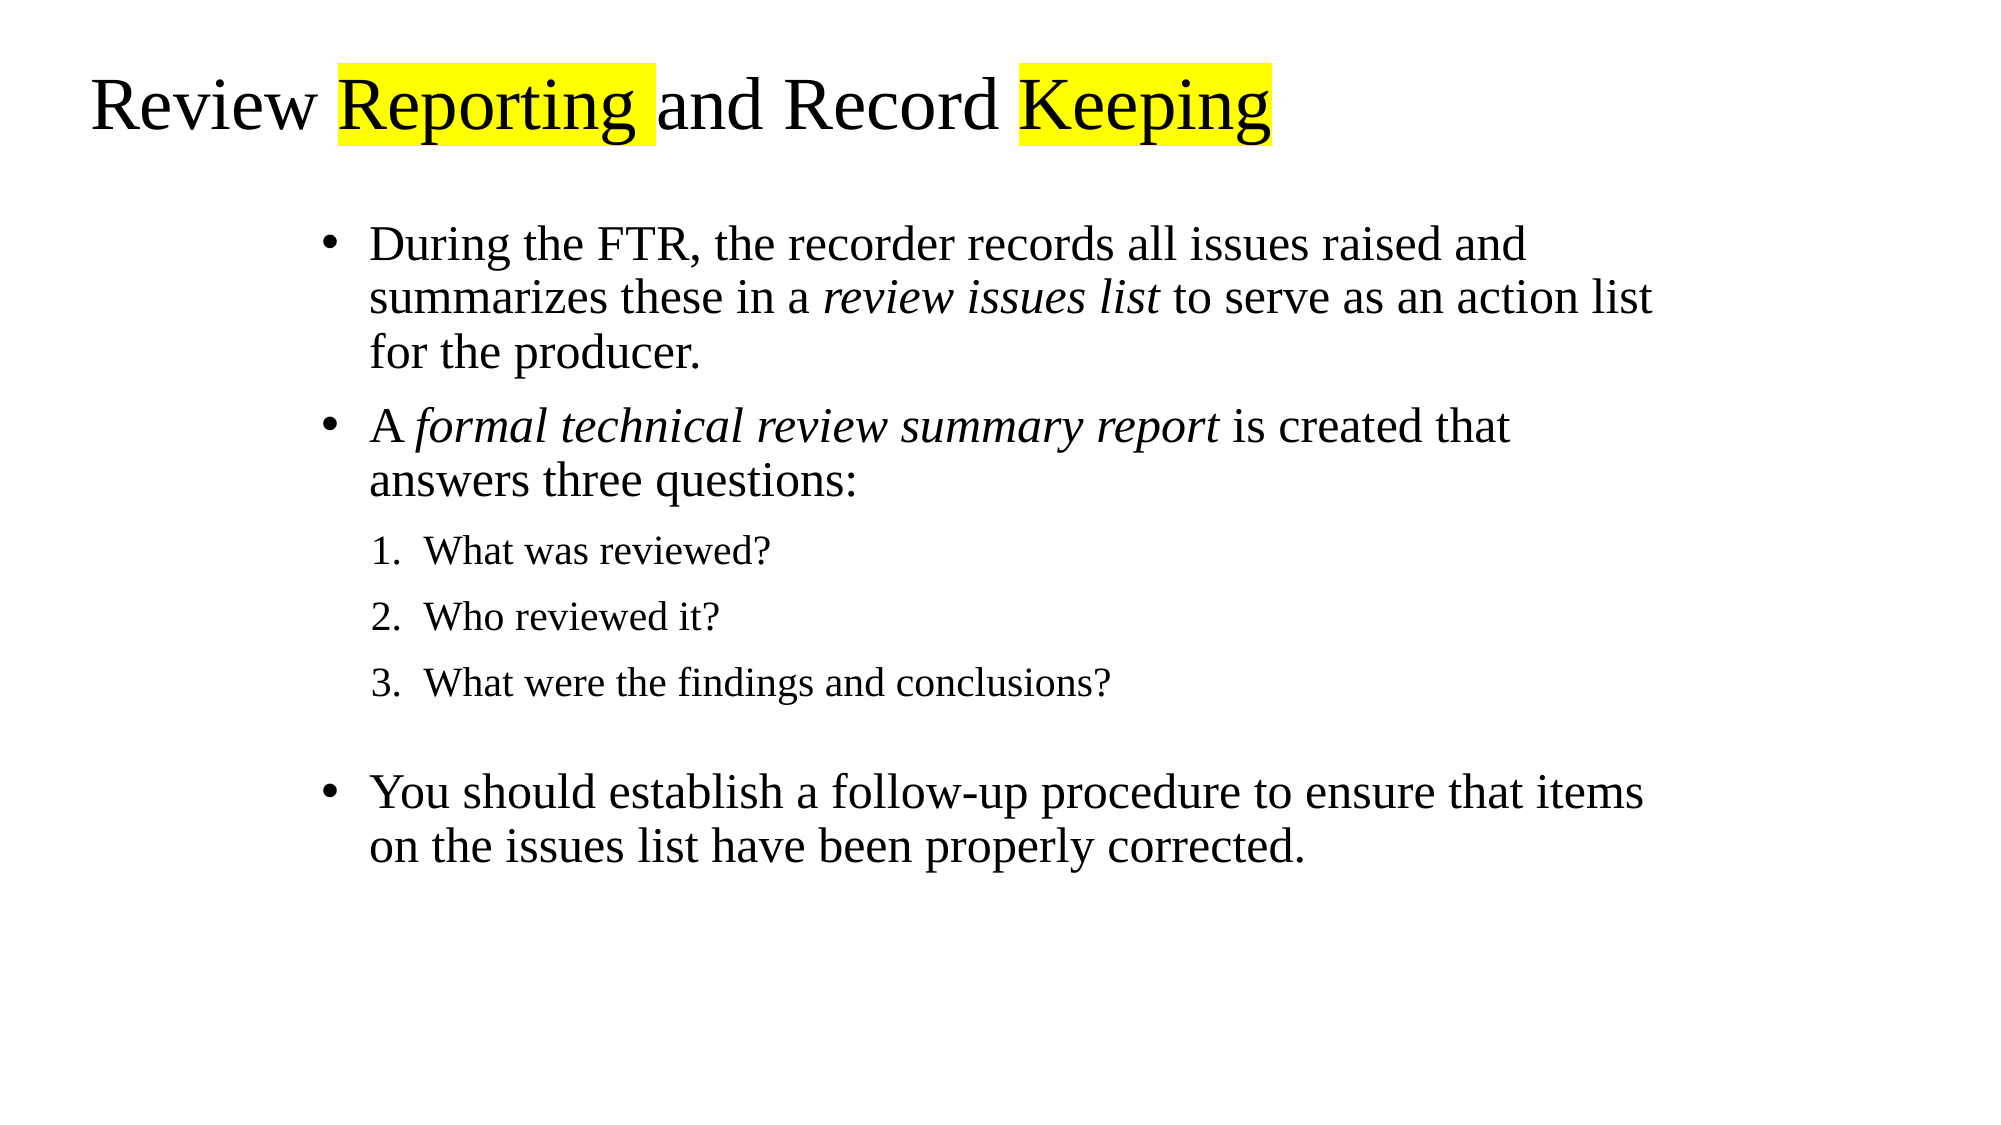

# Review Reporting and Record Keeping
During the F T R, the recorder records all issues raised and summarizes these in a review issues list to serve as an action list for the producer.
A formal technical review summary report is created that answers three questions:
What was reviewed?
Who reviewed it?
What were the findings and conclusions?
You should establish a follow-up procedure to ensure that items on the issues list have been properly corrected.
106